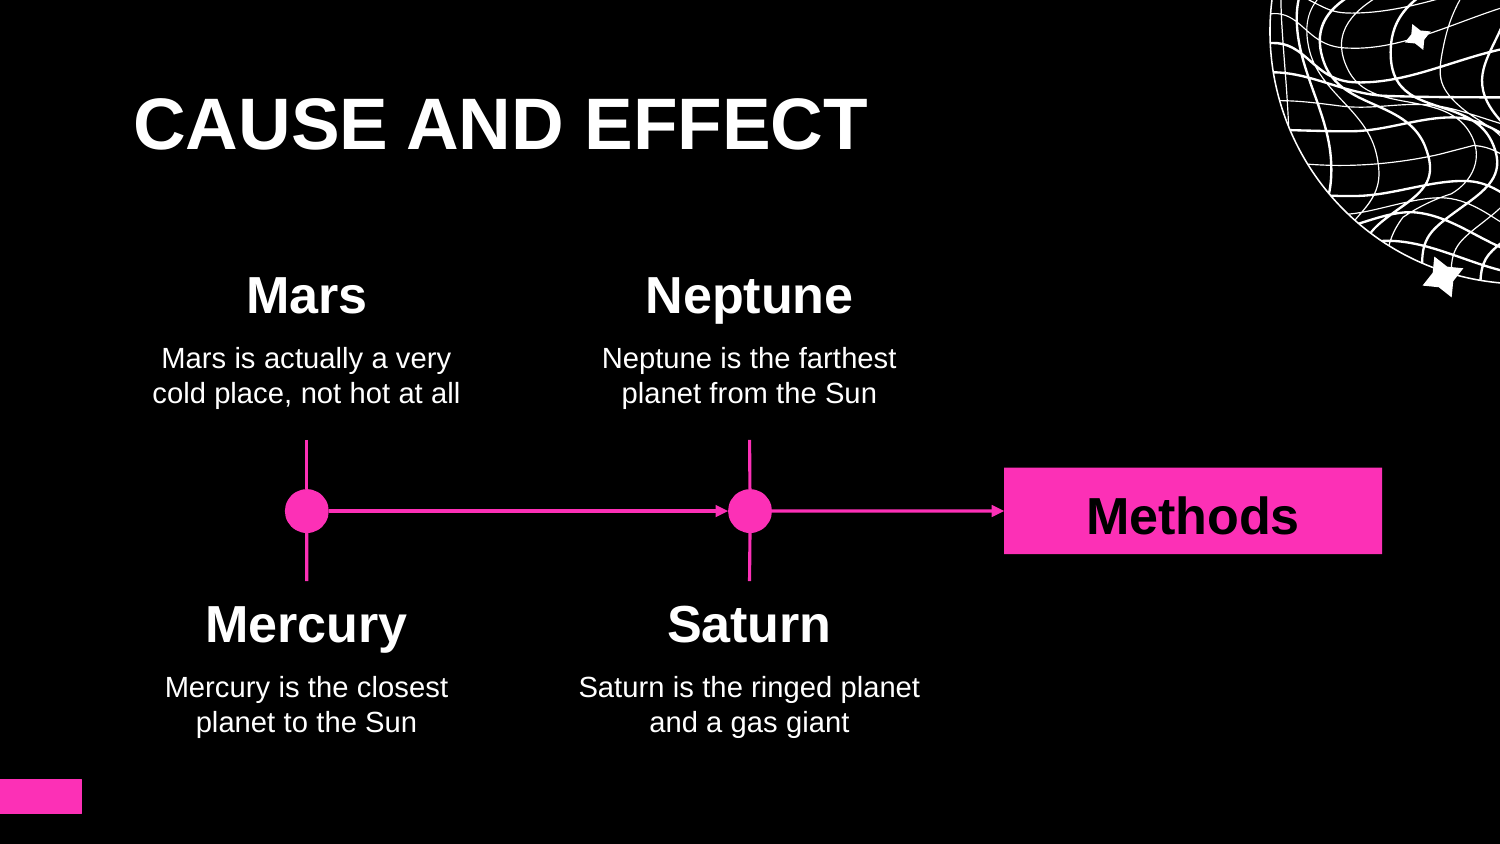

# CAUSE AND EFFECT
Mars
Neptune
Mars is actually a very cold place, not hot at all
Neptune is the farthest planet from the Sun
Methods

Mercury
Saturn
Mercury is the closest planet to the Sun
Saturn is the ringed planet and a gas giant